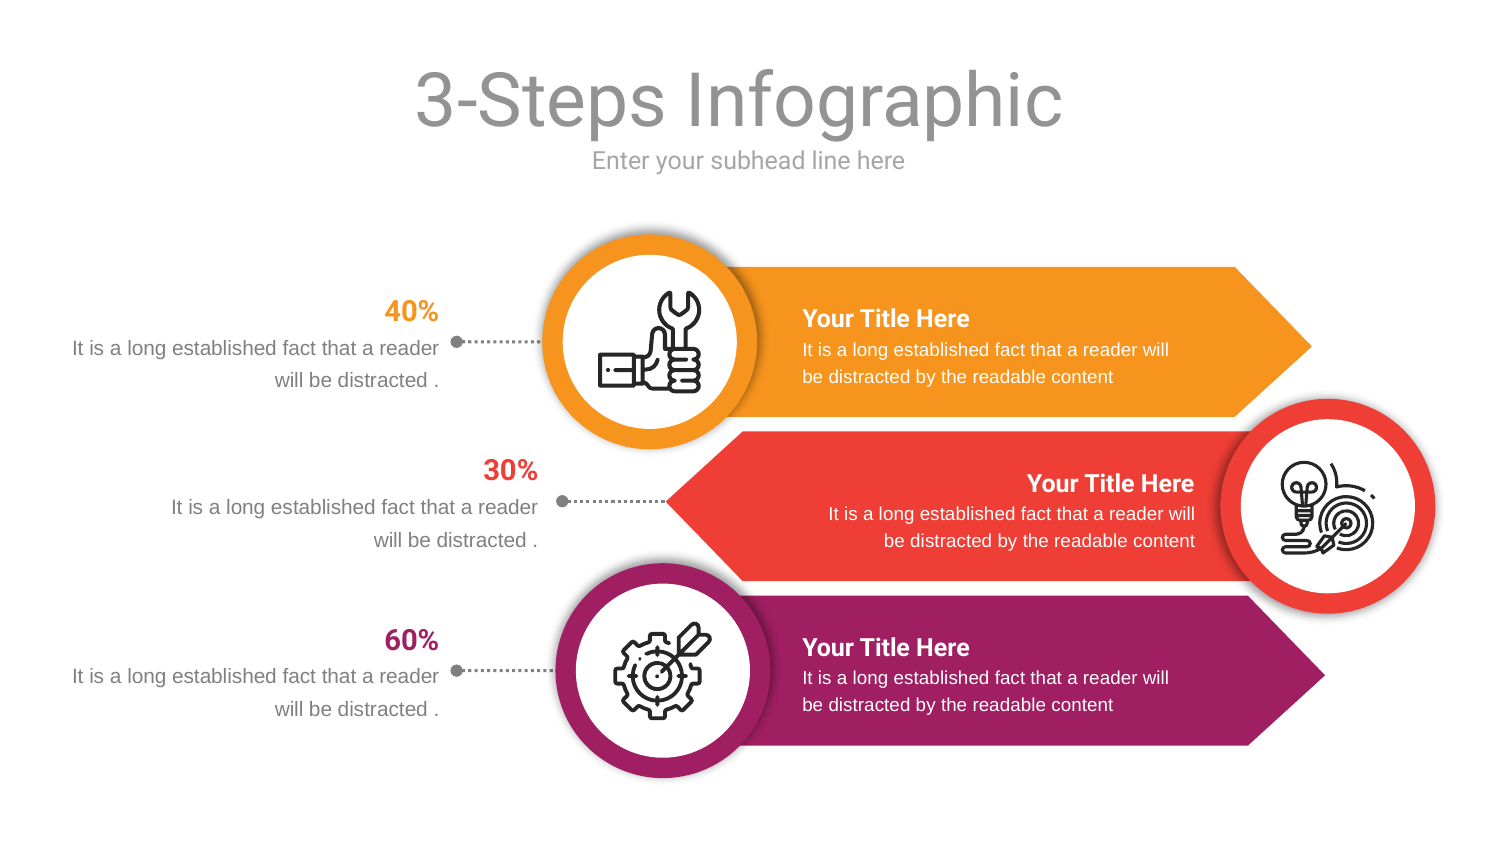

# 3-Steps Infographic
Enter your subhead line here

Your Title Here
It is a long established fact that a reader will be distracted by the readable content

40%
It is a long established fact that a reader will be distracted .

30%
It is a long established fact that a reader will be distracted .
Your Title Here
It is a long established fact that a reader will be distracted by the readable content

Your Title Here
It is a long established fact that a reader will be distracted by the readable content
60%
It is a long established fact that a reader will be distracted .